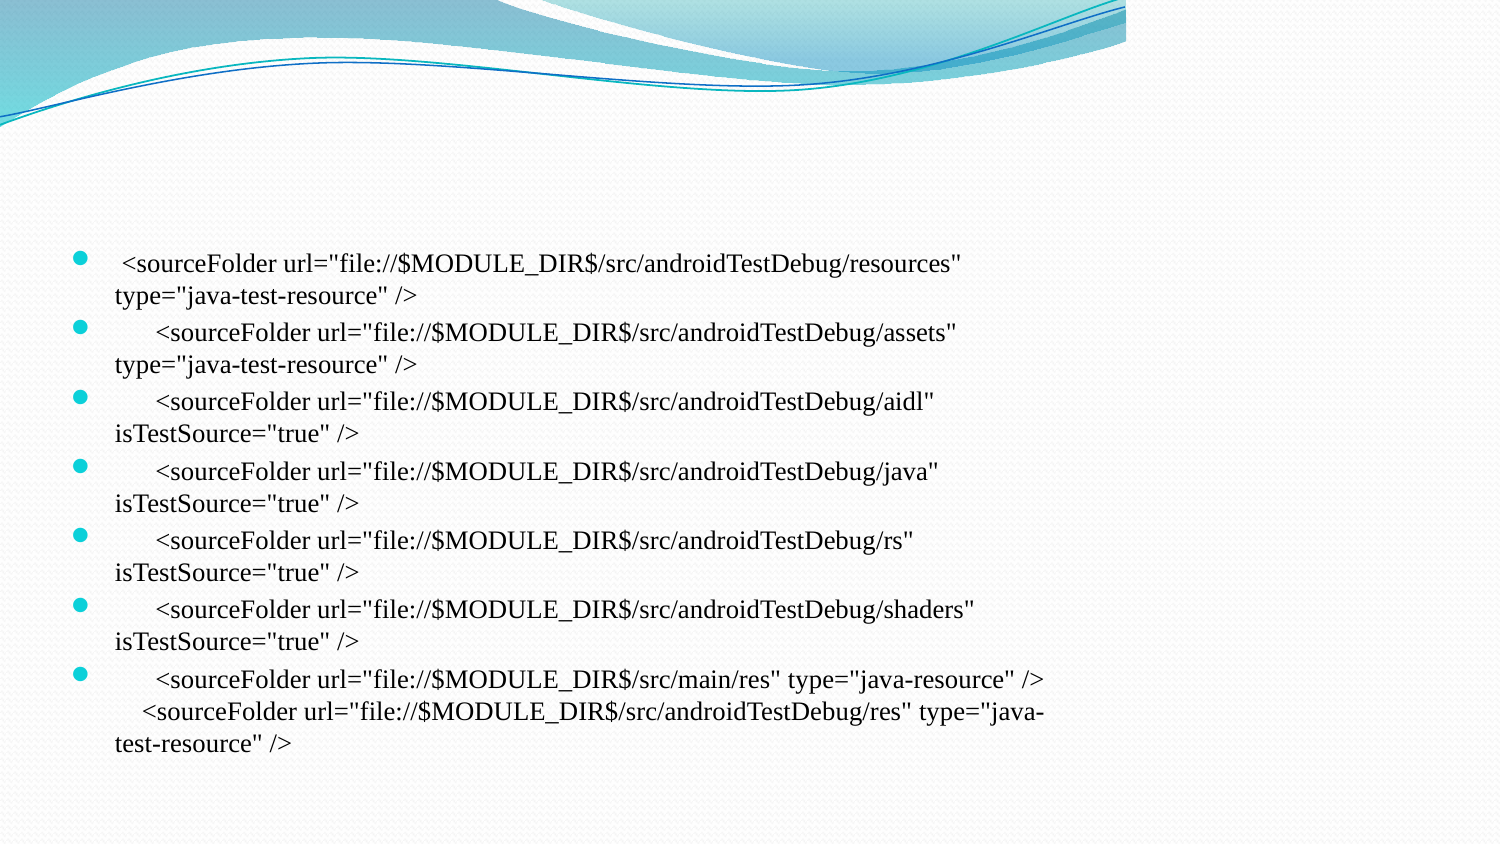

#
 <sourceFolder url="file://$MODULE_DIR$/src/androidTestDebug/resources" type="java-test-resource" />
      <sourceFolder url="file://$MODULE_DIR$/src/androidTestDebug/assets" type="java-test-resource" />
      <sourceFolder url="file://$MODULE_DIR$/src/androidTestDebug/aidl" isTestSource="true" />
      <sourceFolder url="file://$MODULE_DIR$/src/androidTestDebug/java" isTestSource="true" />
      <sourceFolder url="file://$MODULE_DIR$/src/androidTestDebug/rs" isTestSource="true" />
      <sourceFolder url="file://$MODULE_DIR$/src/androidTestDebug/shaders" isTestSource="true" />
      <sourceFolder url="file://$MODULE_DIR$/src/main/res" type="java-resource" />      <sourceFolder url="file://$MODULE_DIR$/src/androidTestDebug/res" type="java-test-resource" />